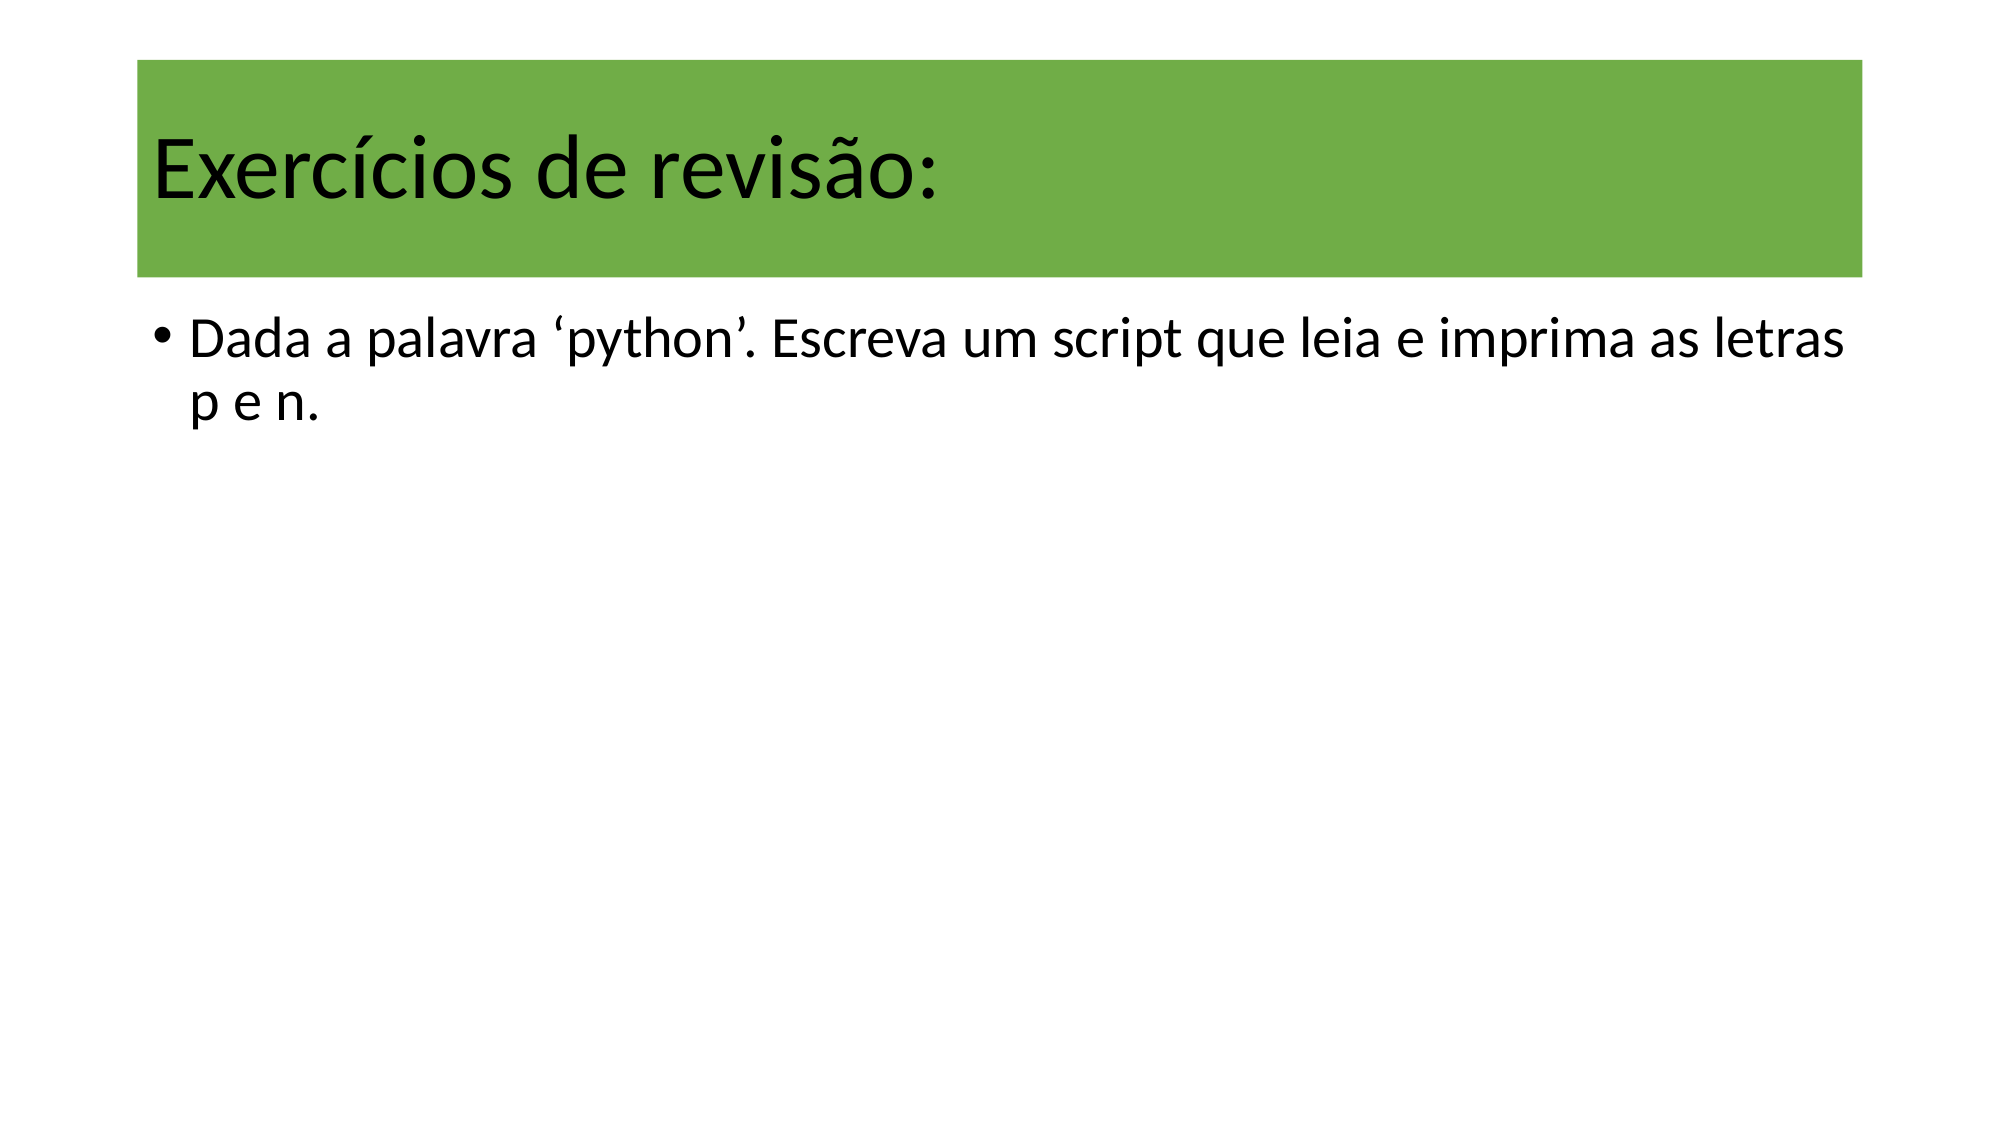

# Exercícios de revisão:
Dada a palavra ‘python’. Escreva um script que leia e imprima as letras p e n.